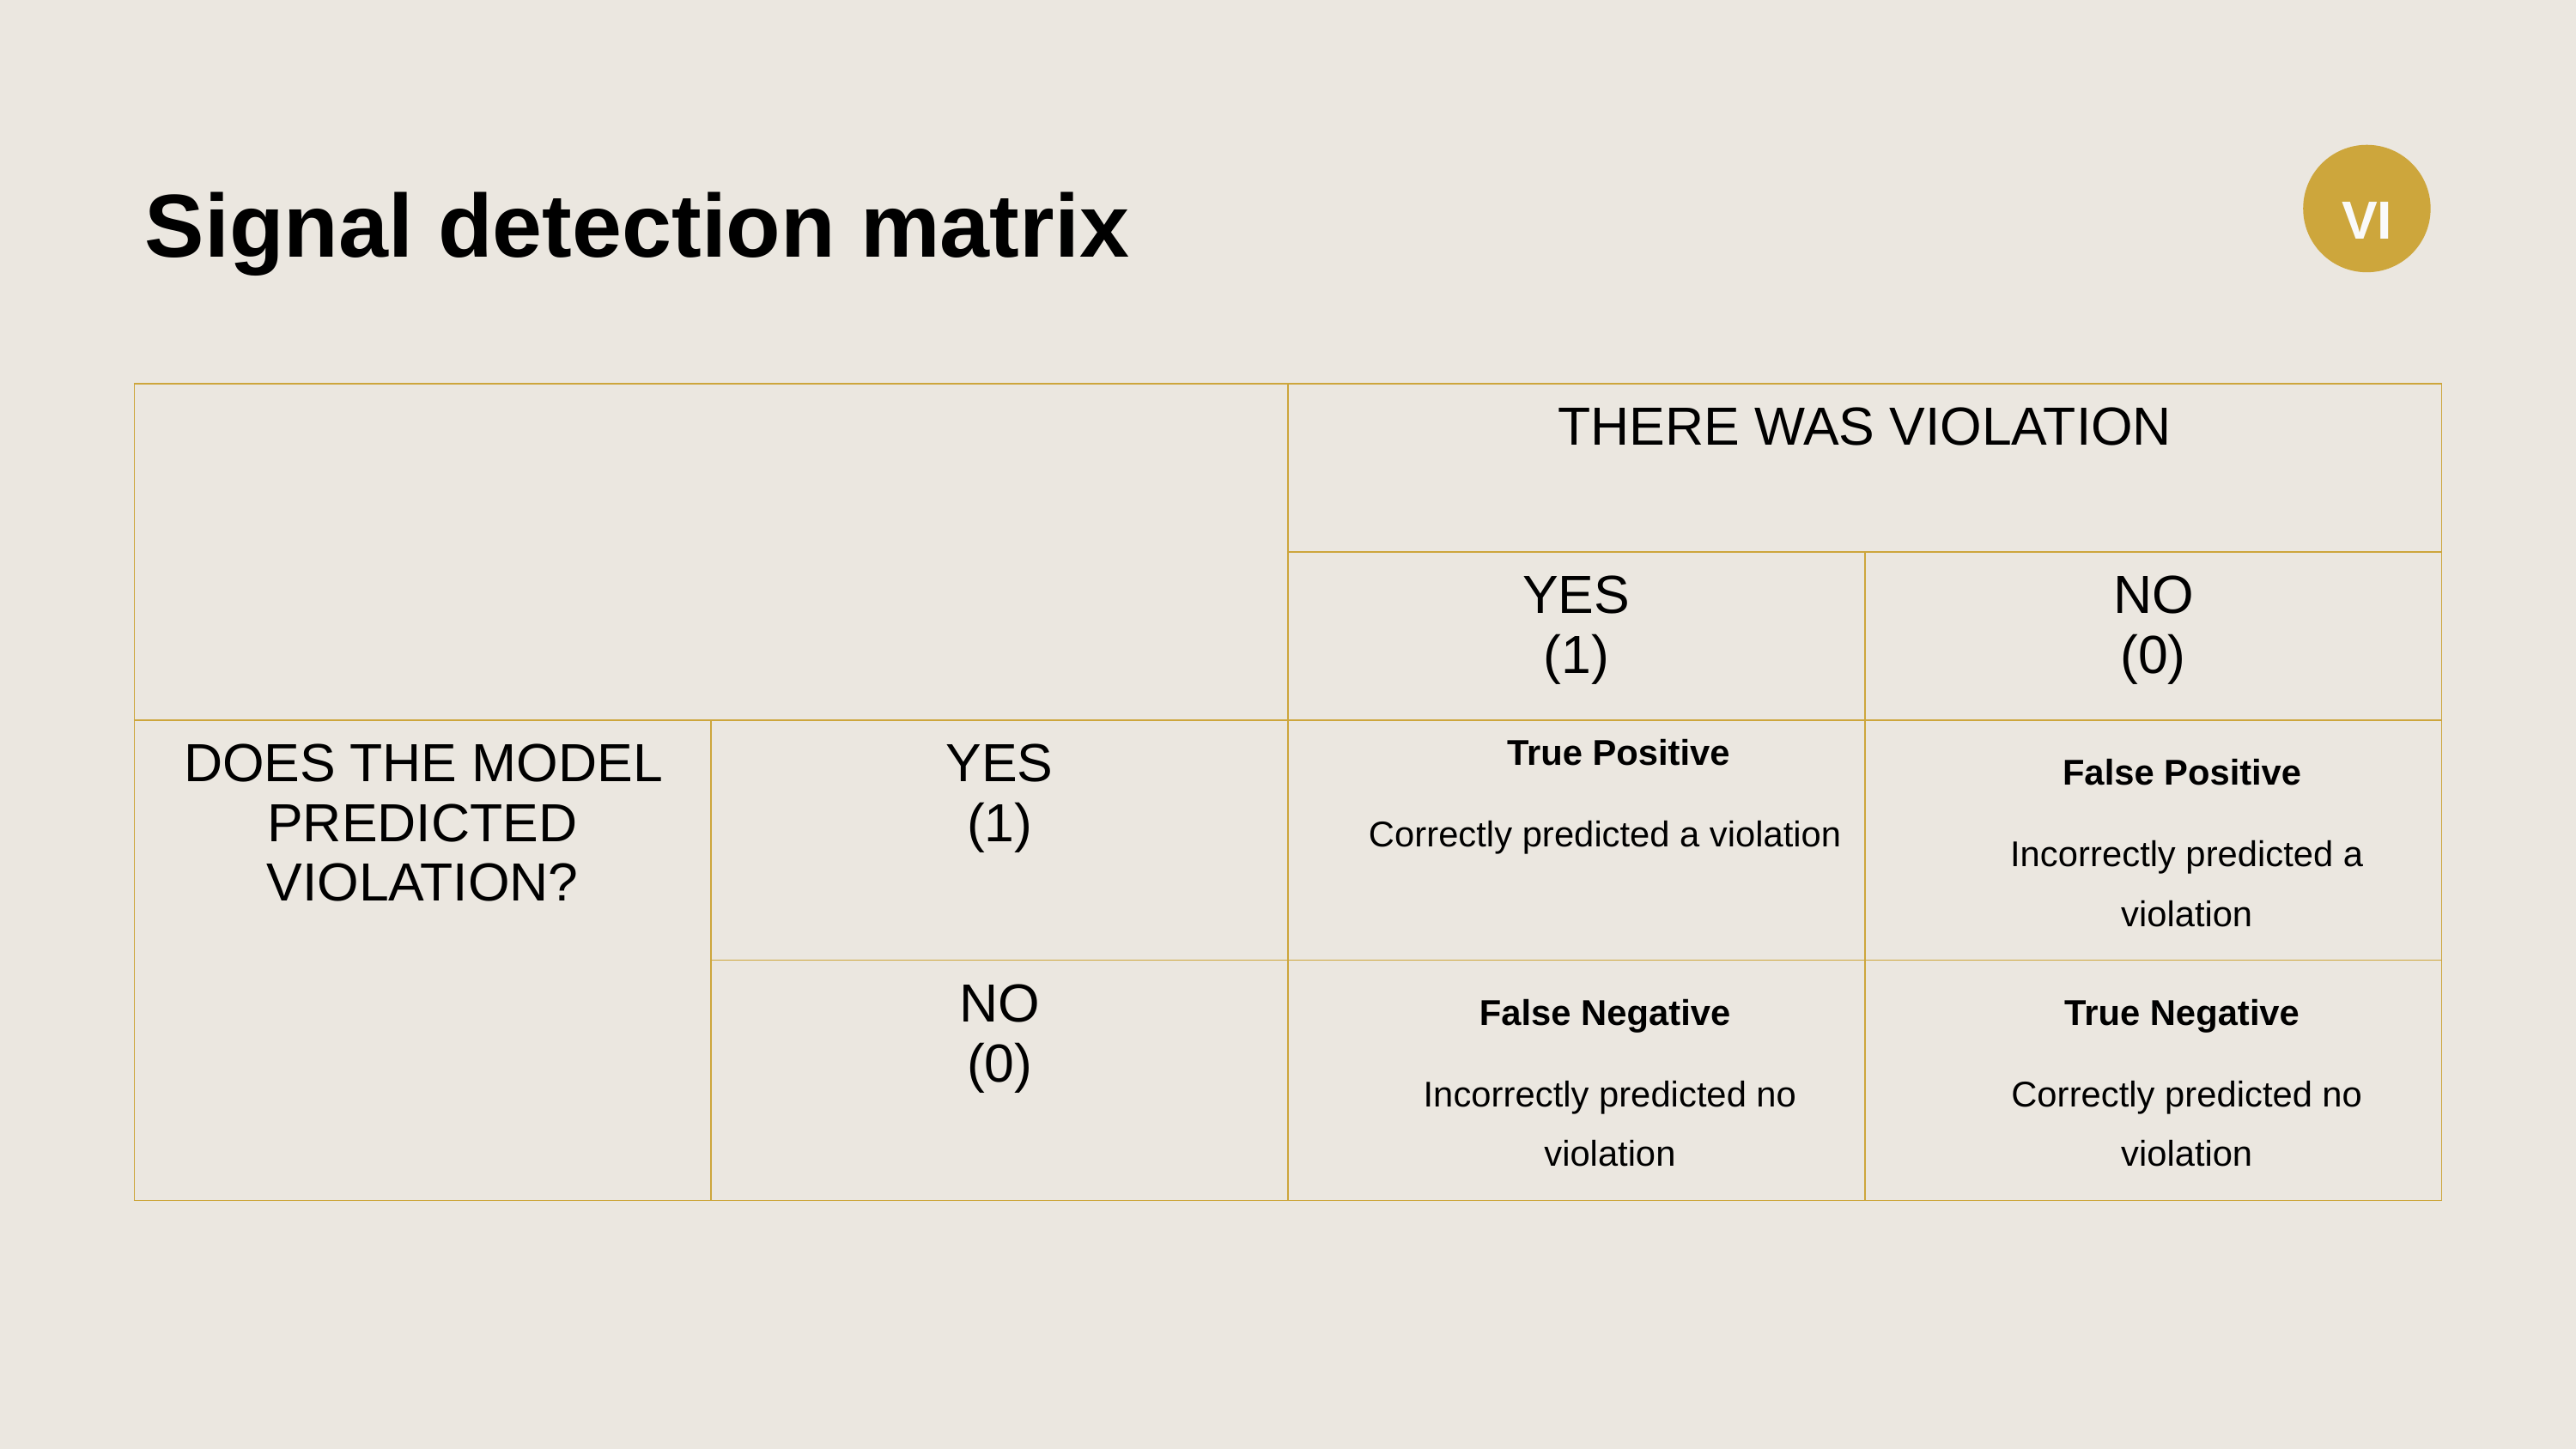

VI
Signal detection matrix
|  |  | THERE WAS VIOLATION |  |
| --- | --- | --- | --- |
|  |  | YES (1) | NO (0) |
| DOES THE MODEL PREDICTED VIOLATION? | YES (1) | True Positive Correctly predicted a violation | False Positive Incorrectly predicted a violation |
|  | NO (0) | False Negative Incorrectly predicted no violation | True Negative Correctly predicted no violation |